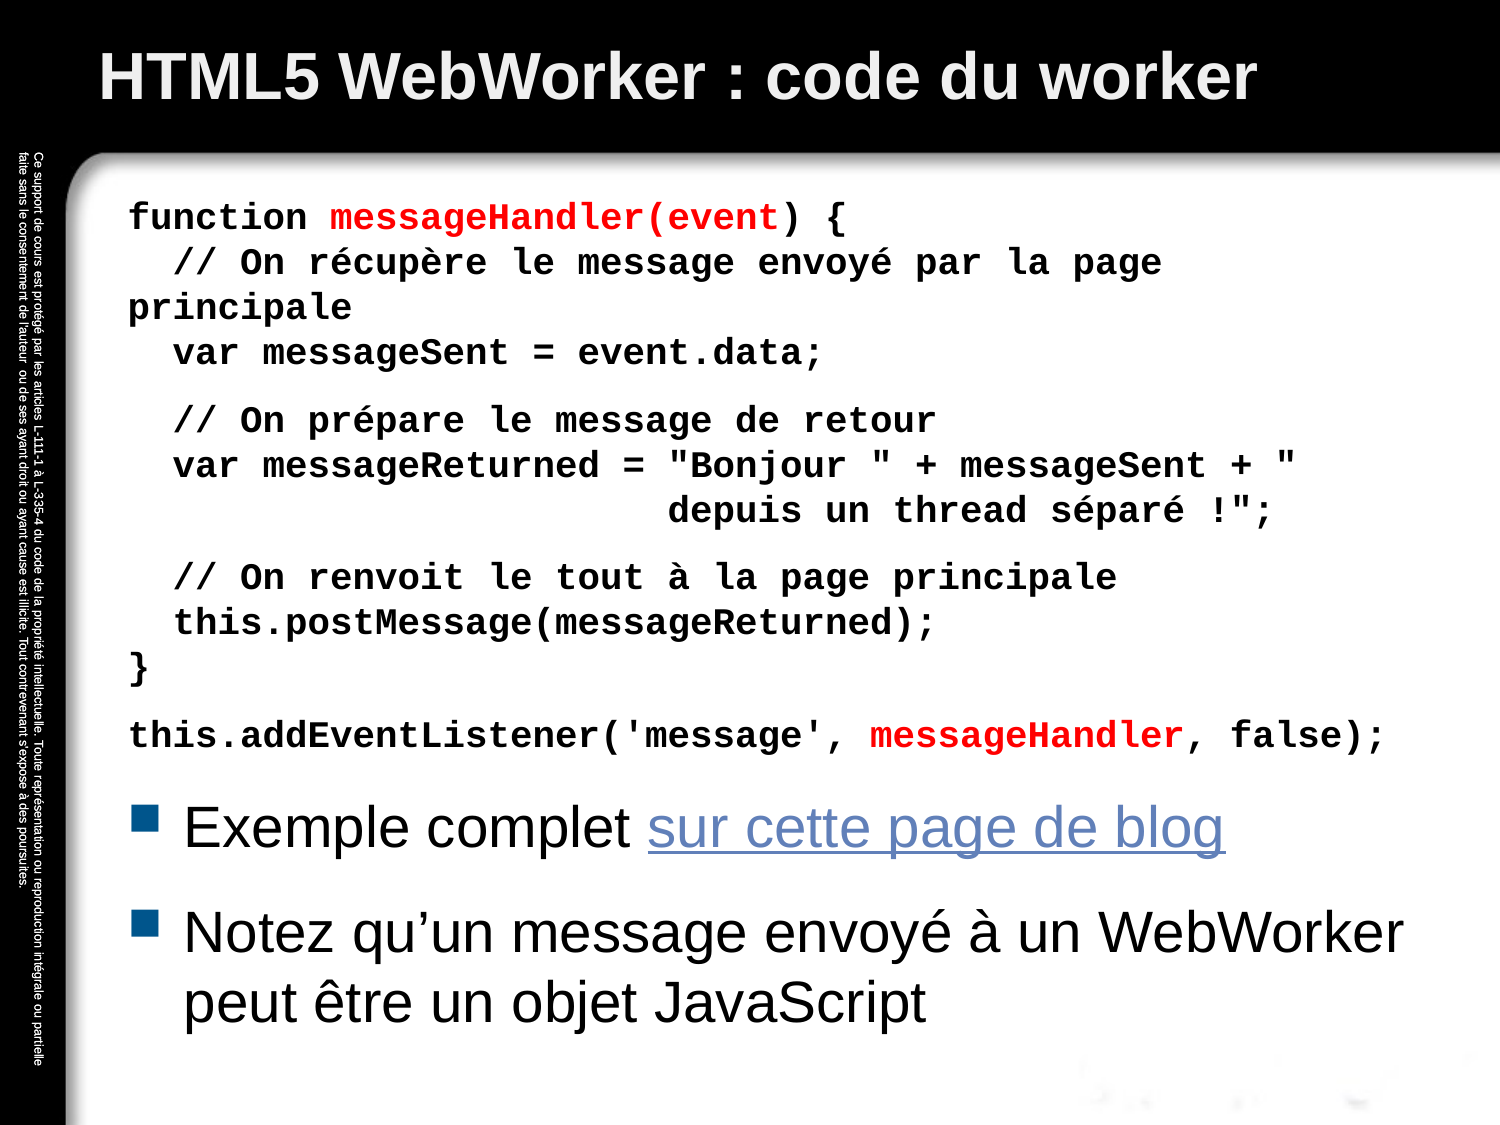

# HTML5 WebWorker : code du worker
function messageHandler(event) {
  // On récupère le message envoyé par la page principale
  var messageSent = event.data;
  // On prépare le message de retour
  var messageReturned = "Bonjour " + messageSent + "
                        depuis un thread séparé !";
  // On renvoit le tout à la page principale
  this.postMessage(messageReturned);
}
this.addEventListener('message', messageHandler, false);
Exemple complet sur cette page de blog
Notez qu’un message envoyé à un WebWorker peut être un objet JavaScript